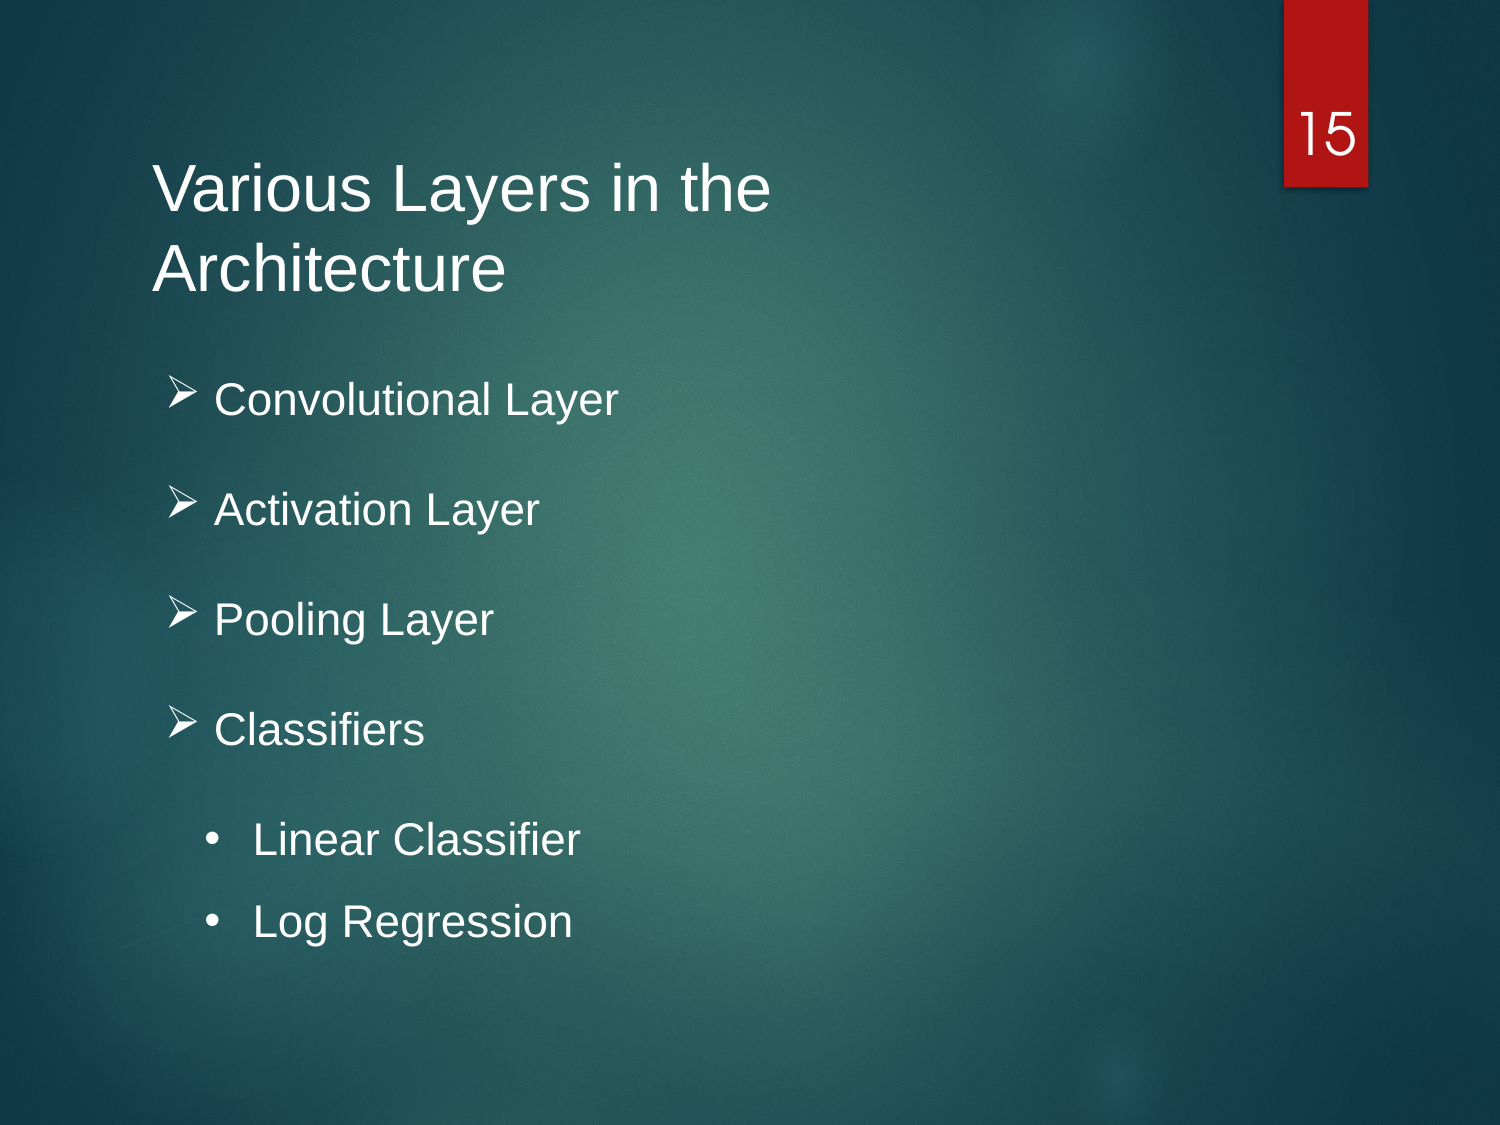

15
Various Layers in the Architecture
 Convolutional Layer

 Activation Layer

 Pooling Layer

 Classifiers
 Linear Classifier
 Log Regression